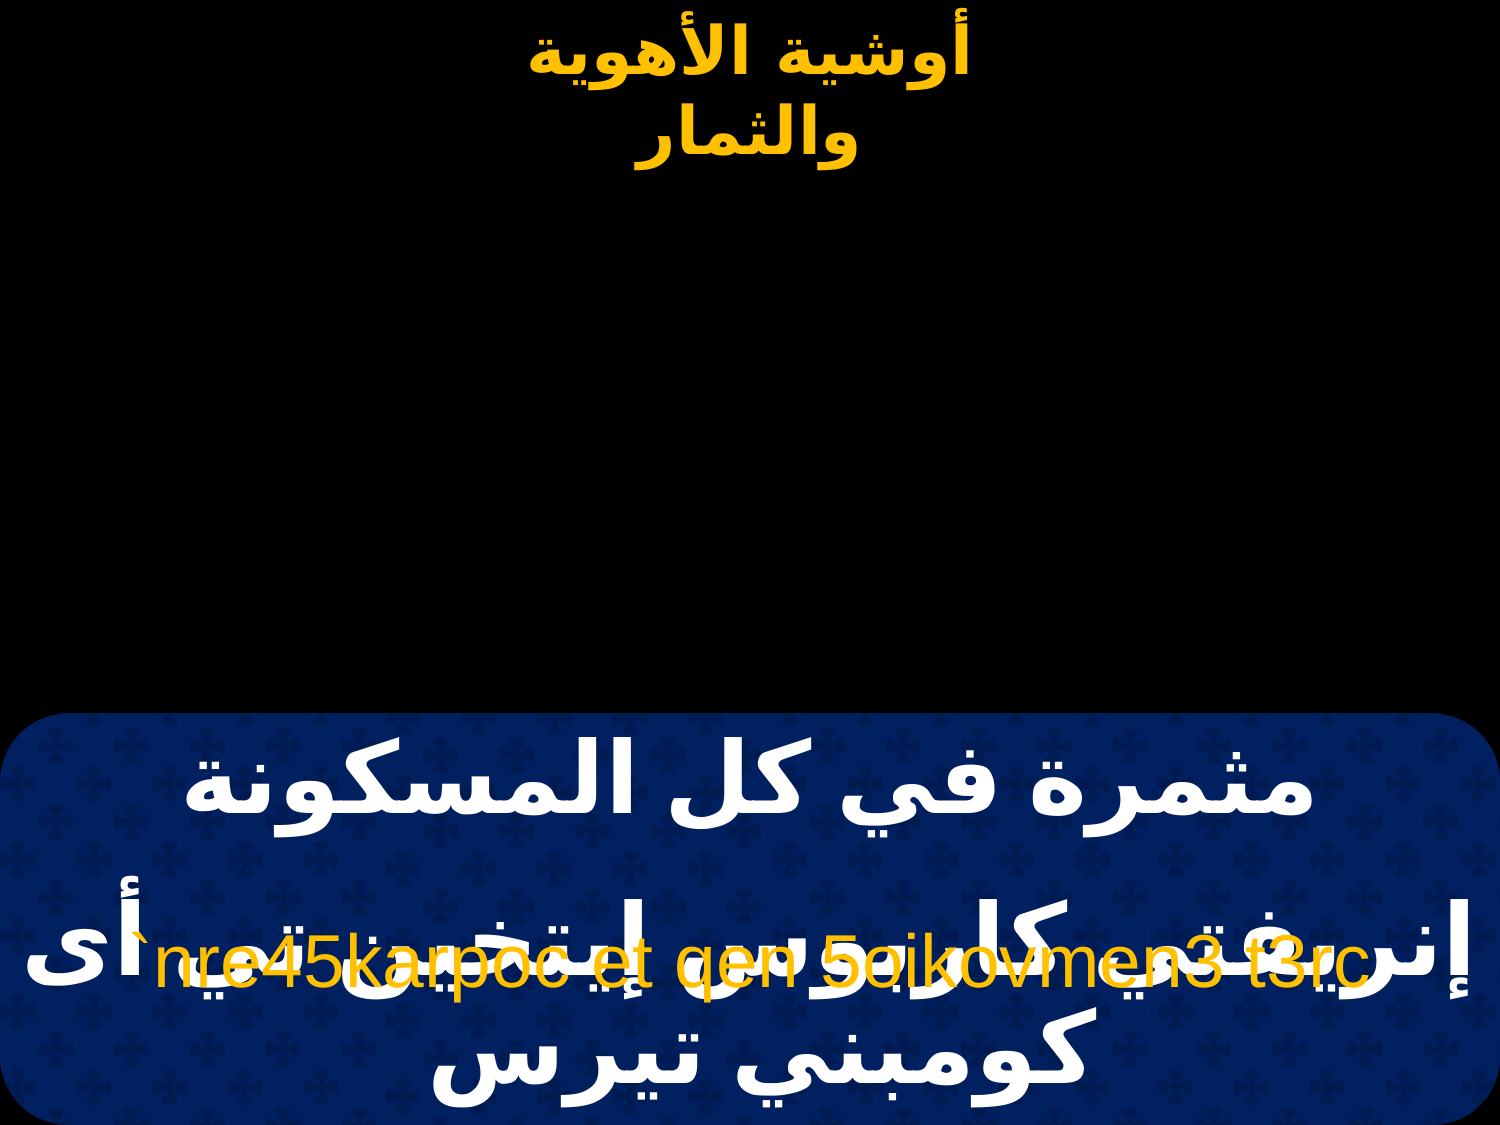

# مثمرة في كل المسكونة
`nre45karpoc et qen 5oikovmen3 t3rc
إنريفتي كاربوس إيتخين تي أى كومبني تيرس